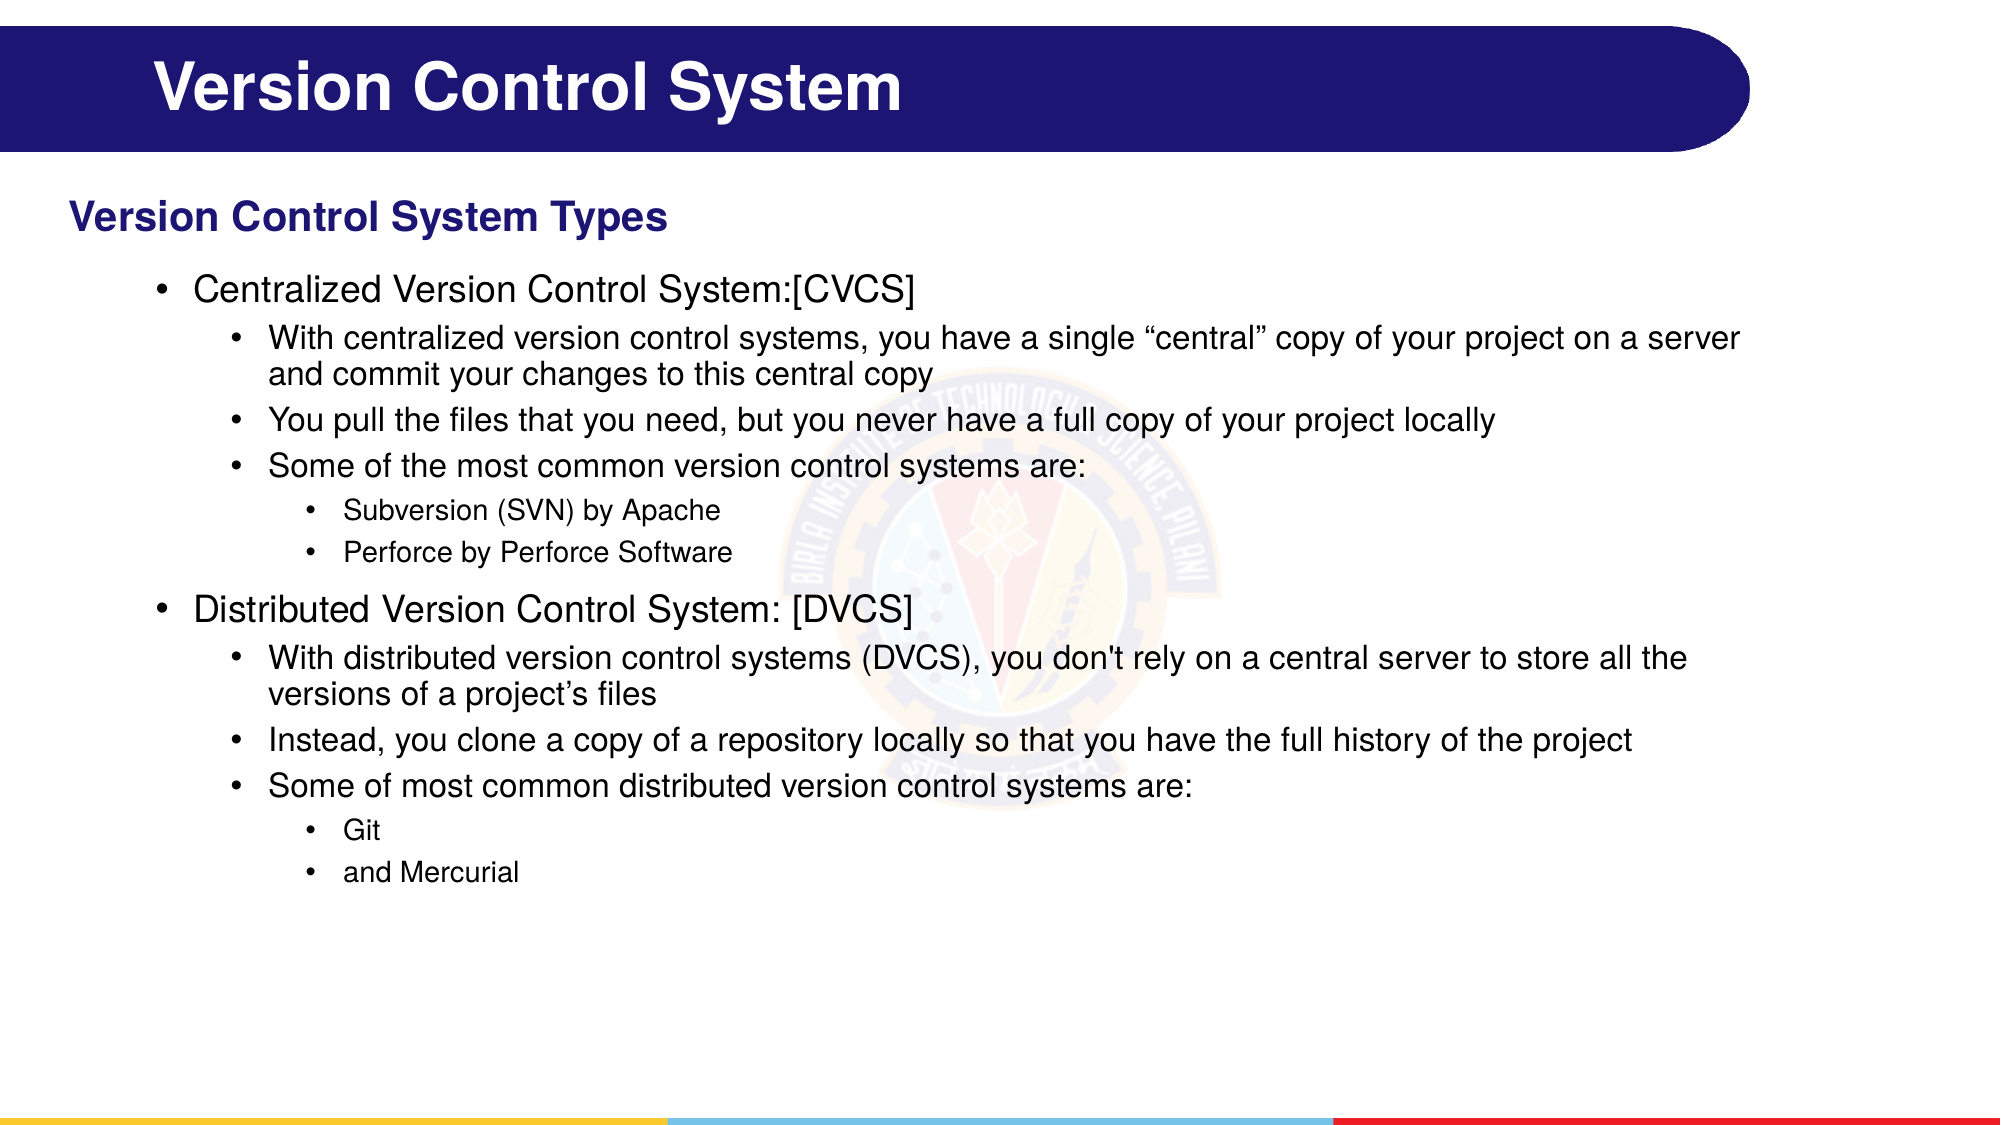

# Version Control System
Version Control System Types
Centralized Version Control System:[CVCS]
With centralized version control systems, you have a single “central” copy of your project on a server and commit your changes to this central copy
You pull the files that you need, but you never have a full copy of your project locally
Some of the most common version control systems are:
Subversion (SVN) by Apache
Perforce by Perforce Software
Distributed Version Control System: [DVCS]
With distributed version control systems (DVCS), you don't rely on a central server to store all the versions of a project’s files
Instead, you clone a copy of a repository locally so that you have the full history of the project
Some of most common distributed version control systems are:
Git
and Mercurial